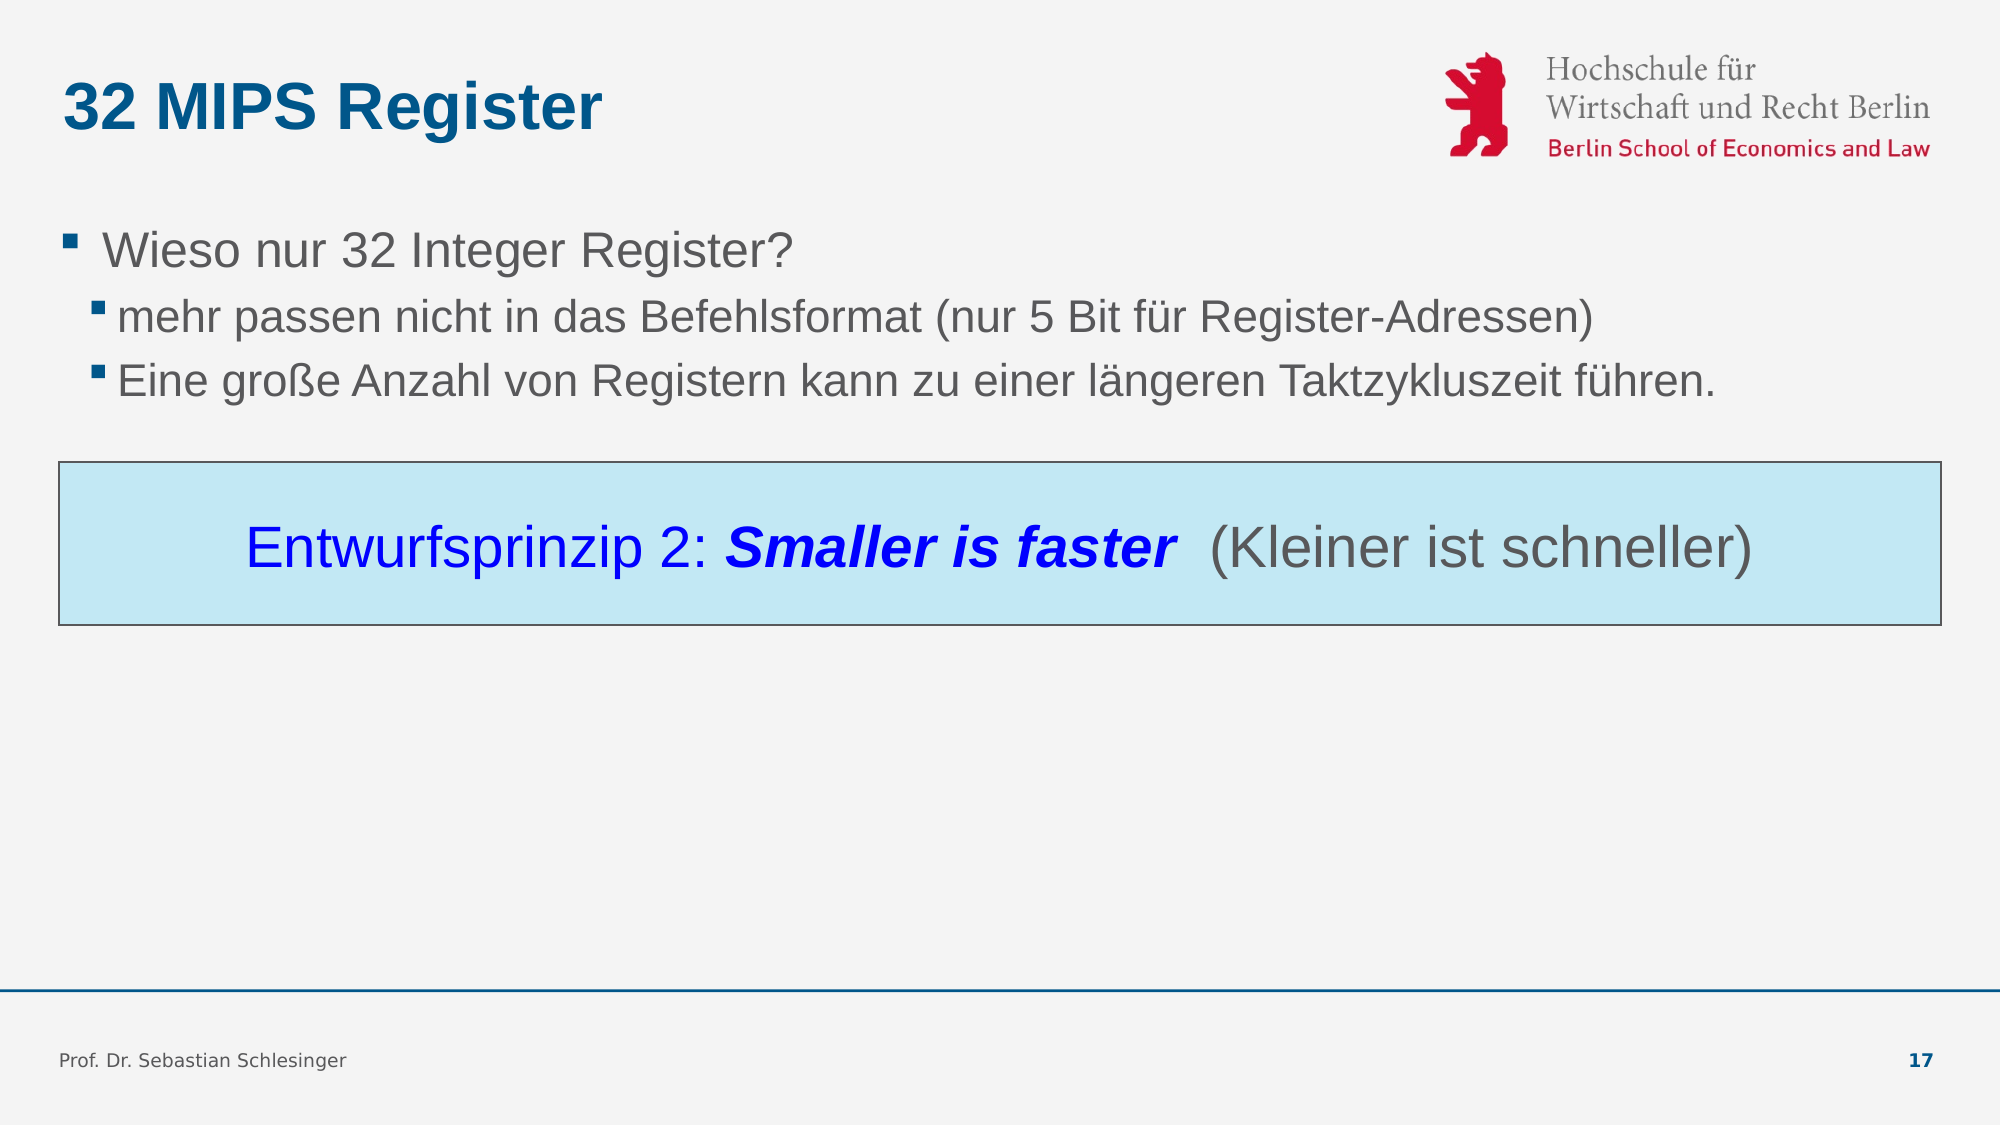

# 32 MIPS Register
Wieso nur 32 Integer Register?
mehr passen nicht in das Befehlsformat (nur 5 Bit für Register-Adressen)
Eine große Anzahl von Registern kann zu einer längeren Taktzykluszeit führen.

Entwurfsprinzip 2: Smaller is faster  (Kleiner ist schneller)
Prof. Dr. Sebastian Schlesinger
17